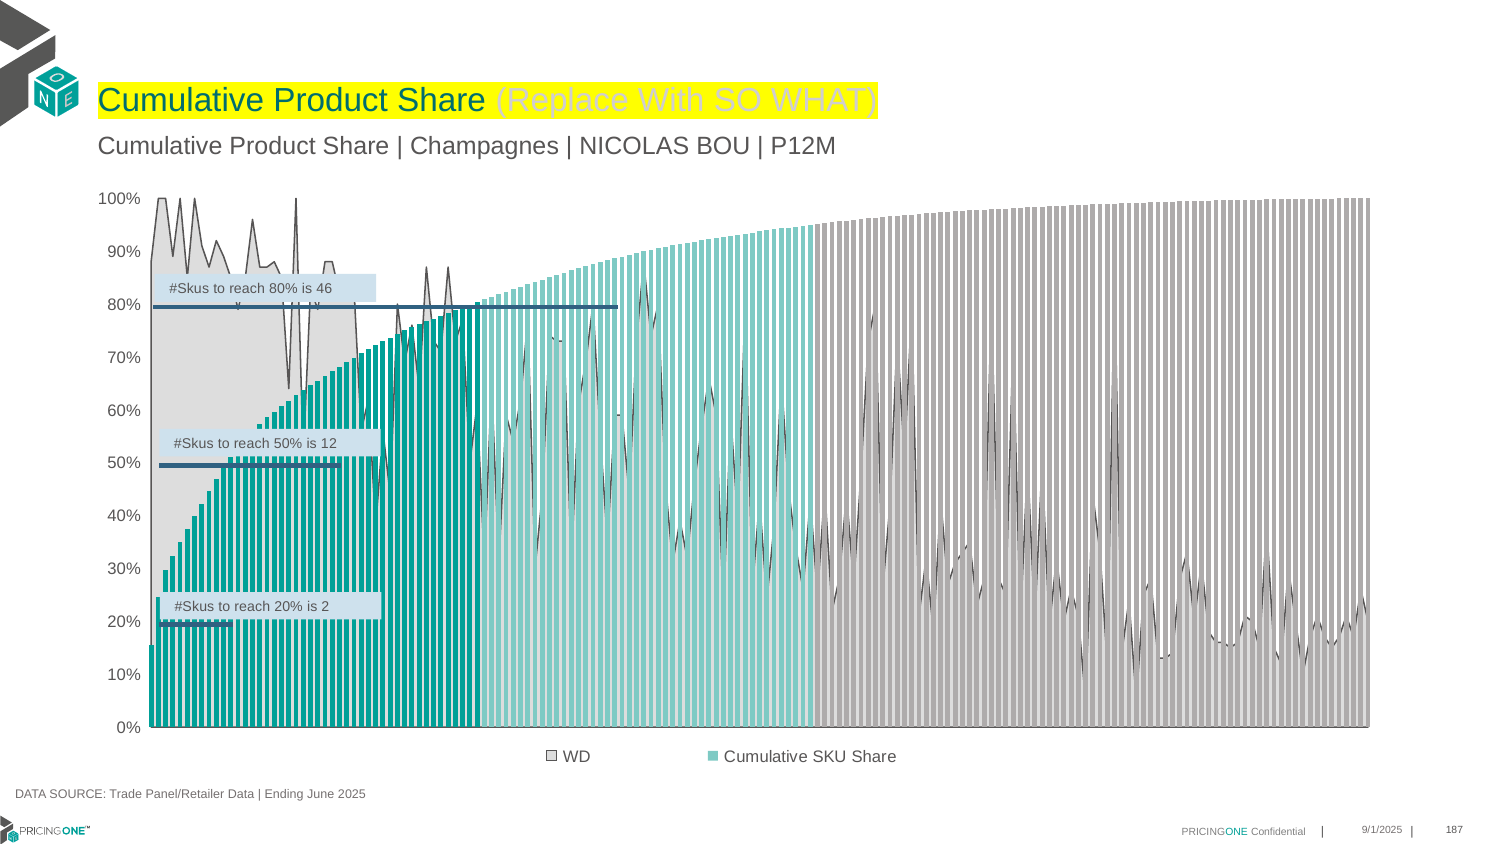

# Cumulative Product Share (Replace With SO WHAT)
Cumulative Product Share | Champagnes | NICOLAS BOU | P12M

### Chart

| Category | WD | Cumulative SKU Share |
|---|---|---|
| Ruinart | 0.88 | 0.1547019440007569 |
| Ruinart | 1.0 | 0.2459831590429706 |
| Nicolas | 1.0 | 0.29623332461417734 |
| Deutz | 0.89 | 0.32280819897484986 |
| Malard | 1.0 | 0.3489573188038802 |
| Ruinart | 0.85 | 0.37438293420005453 |
| Canard Duch | 1.0 | 0.3988930382177303 |
| Heidsieck & | 0.91 | 0.4226323317434787 |
| Taittinger | 0.87 | 0.44565925167379966 |
| De Bligny | 0.92 | 0.4685192090426923 |
| Ayala | 0.89 | 0.4902994751810152 |
| Deutz | 0.85 | 0.5103795059021264 |
| Besserat De | 0.79 | 0.5292351445060968 |
| Demoiselle | 0.85 | 0.5446151791230012 |
| Nicolas Feu | 0.96 | 0.5596696367451204 |
| Bollinger | 0.87 | 0.5737334498360983 |
| Perrier Jou | 0.87 | 0.5862111185935073 |
| Ruinart | 0.88 | 0.5967130637073479 |
| Malard | 0.85 | 0.606964564979046 |
| Taittinger | 0.64 | 0.6171687601916729 |
| Laurent Per | 1.0 | 0.6273061703797284 |
| Ruinart | 0.51 | 0.6369955643612846 |
| Savian | 0.83 | 0.6461979842053416 |
| All Others | 0.79 | 0.655247355034756 |
| Ruinart | 0.88 | 0.6641047189185277 |
| Laurent Per | 0.88 | 0.6728563398467283 |
| Malard | 0.82 | 0.6815662201345718 |
| Deutz | 0.84 | 0.690150878501344 |
| Laurent Per | 0.83 | 0.6987160579026163 |
| Veuve Clicq | 0.56 | 0.70723114853546 |
| Nicolas | 0.62 | 0.7152898748337331 |
| Roederer | 0.38 | 0.7227336223640786 |
| Moët & Chan | 0.56 | 0.729715440141139 |
| Dom Perigno | 0.44 | 0.7365024682631998 |
| Pommery | 0.8 | 0.7432644520010463 |
| Vesselle | 0.69 | 0.7500153049014643 |
| Ruinart | 0.76 | 0.7558033403643123 |
| Roederer | 0.64 | 0.7615162426745176 |
| Piper Heids | 0.87 | 0.7670204417829375 |
| Canard Duch | 0.73 | 0.772496813797786 |
| Veuve Clicq | 0.71 | 0.7779258797535632 |
| Canard Duch | 0.87 | 0.7832825952660548 |
| Ayala | 0.73 | 0.7885836565914036 |
| Demoiselle | 0.77 | 0.7938262810202525 |
| Campari: Al | 0.5 | 0.7990494264836014 |
| Nicolas | 0.61 | 0.8041139575135935 |
| Krug | 0.31 | 0.8090421357850858 |
| De Venoge | 0.65 | 0.8138868327758638 |
| Bollinger | 0.31 | 0.8187176162198563 |
| Henriot | 0.59 | 0.8234677010924917 |
| De Bligny | 0.54 | 0.8281036948814844 |
| Deutz | 0.62 | 0.83271742699562 |
| Nicolas Feu | 0.77 | 0.8372560259571129 |
| Dom Perigno | 0.3 | 0.8417640151156772 |
| Malard | 0.44 | 0.8462580907274558 |
| Canard Duch | 0.74 | 0.8507382527924487 |
| Ruinart | 0.73 | 0.855023625202442 |
| Veuve Clicq | 0.73 | 0.8592867359375782 |
| Laurent Per | 0.31 | 0.8634441037171431 |
| Besserat De | 0.61 | 0.8675235556347081 |
| Malard | 0.69 | 0.8713943043504877 |
| Henriot | 0.8 | 0.8752427913914103 |
| All Others | 0.55 | 0.8789131850334759 |
| Delamotte | 0.35 | 0.8825696651287559 |
| Nicolas | 0.59 | 0.8860870097561789 |
| Henriot | 0.59 | 0.8895570483245306 |
| Dom Perigno | 0.44 | 0.8928935168437396 |
| Lanson | 0.73 | 0.8961993755600202 |
| Ruinart | 0.88 | 0.8994662763453007 |
| De Venoge | 0.74 | 0.9024966468352246 |
| Vranken | 0.8 | 0.9055214519064341 |
| Ruinart | 0.46 | 0.9081177197366442 |
| Nicolas Feu | 0.31 | 0.9106638987984259 |
| Roederer | 0.39 | 0.9131822507666363 |
| Moët & Chan | 0.32 | 0.9156950373161323 |
| Besserat De | 0.46 | 0.9180547748509857 |
| Nicolas | 0.57 | 0.9203922507109821 |
| Nicolas Feu | 0.66 | 0.9226740723838356 |
| Nicolas | 0.59 | 0.9249503286379749 |
| Ruinart | 0.22 | 0.9271375381926857 |
| Nicolas | 0.59 | 0.9293191823286823 |
| All Others | 0.39 | 0.9313449947406791 |
| Perrier Jou | 0.8 | 0.933331849221676 |
| Pommery | 0.26 | 0.9353131382839586 |
| Roederer | 0.43 | 0.9372638175433127 |
| Veuve Clicq | 0.24 | 0.9391922351278097 |
| Ruinart | 0.38 | 0.9410149097567354 |
| Malard | 0.66 | 0.9428320189669468 |
| Deutz | 0.45 | 0.9446324319210154 |
| Roederer | 0.34 | 0.9463911042347269 |
| De Venoge | 0.26 | 0.948121949454867 |
| Vranken | 0.43 | 0.9498305330001501 |
| Canard Duch | 0.25 | 0.9515085067425045 |
| Moët & Chan | 0.45 | 0.9531503052632162 |
| Deutz | 0.22 | 0.954733666887428 |
| Louis Marti | 0.28 | 0.9562641570338541 |
| Nicolas | 0.44 | 0.9577362102837804 |
| Nicolas | 0.27 | 0.9591693056027067 |
| Roederer | 0.48 | 0.9605439640251332 |
| De Venoge | 0.73 | 0.961865750969774 |
| Bollinger | 0.8 | 0.9631791897863433 |
| Roederer | 0.26 | 0.964420278159627 |
| Nicolas | 0.42 | 0.9656585838235536 |
| Campari: Al | 0.74 | 0.9668801932313374 |
| Pommery | 0.51 | 0.9680544965800499 |
| Roederer | 0.79 | 0.9691731457416196 |
| Ruinart | 0.21 | 0.9702389234254036 |
| Deutz | 0.32 | 0.9712935702717591 |
| Nicolas | 0.18 | 0.9723231727339003 |
| Nicolas | 0.43 | 0.9733499924866844 |
| Pommery | 0.27 | 0.9742905482493972 |
| Canard Duch | 0.31 | 0.9752116250466101 |
| Vesselle | 0.33 | 0.9761215710063944 |
| Ruinart | 0.35 | 0.9768951642076789 |
| Roederer | 0.23 | 0.9776687574089633 |
| Demoiselle | 0.28 | 0.9784340024821764 |
| Besserat De | 0.8 | 0.9791853340086037 |
| Vesselle | 0.28 | 0.9799171865695312 |
| Lanson | 0.25 | 0.9806490391304586 |
| Nicolas Feu | 0.73 | 0.9813669781446004 |
| Moët & Chan | 0.2 | 0.982062655483885 |
| All Others | 0.5 | 0.9827499846950982 |
| Perrier Jou | 0.2 | 0.9834345311969543 |
| Nicolas | 0.5 | 0.9840995987333104 |
| Taittinger | 0.19 | 0.9847424045948094 |
| Nicolas | 0.32 | 0.9853796450375941 |
| Ruinart | 0.2 | 0.986000189224236 |
| Nicolas | 0.26 | 0.9866179507015208 |
| All Others | 0.21 | 0.9872329294694484 |
| Ruinart | 0.05 | 0.9878339946905903 |
| Demoiselle | 0.44 | 0.988432277202375 |
| Nicolas | 0.33 | 0.9889860363644456 |
| De Venoge | 0.12 | 0.9895286646890876 |
| Canard Duch | 0.85 | 0.9900545967575868 |
| Ruinart | 0.14 | 0.9905554844418717 |
| Ayala | 0.24 | 0.9910424585793709 |
| Veuve Clicq | 0.05 | 0.9915294327168701 |
| Laurent Per | 0.25 | 0.9920080587262979 |
| All Others | 0.28 | 0.9924560749327972 |
| Ruinart | 0.13 | 0.9928623504989394 |
| Laurent Per | 0.13 | 0.9932686260650817 |
| Malard | 0.14 | 0.9936665535031525 |
| Roederer | 0.28 | 0.9940505673944375 |
| Ayala | 0.33 | 0.9944290158670084 |
| Louis Marti | 0.2 | 0.9947796372460078 |
| Laurent Per | 0.31 | 0.9951219104969359 |
| Nicolas | 0.18 | 0.9954474874917211 |
| All Others | 0.16 | 0.9957591509397206 |
| Delamotte | 0.16 | 0.9960652489690058 |
| Nicolas | 0.15 | 0.9963657815795768 |
| Besserat De | 0.16 | 0.9966635314807906 |
| Laurent Per | 0.21 | 0.9969418024165044 |
| Moët & Chan | 0.2 | 0.9972200733522183 |
| All Others | 0.15 | 0.997495561578575 |
| Roederer | 0.38 | 0.9977599189675032 |
| Ruinart | 0.15 | 0.9979964492628599 |
| Henriot | 0.12 | 0.9982301968488595 |
| Roederer | 0.3 | 0.9984583790161449 |
| Nicolas | 0.2 | 0.9986670822179302 |
| All Others | 0.1 | 0.9988535237448585 |
| De Venoge | 0.17 | 0.9990204863062868 |
| Pommery | 0.21 | 0.9991791007396437 |
| Henriot | 0.17 | 0.9993377151730005 |
| Henriot | 0.15 | 0.9994824160595717 |
| Nicolas Feu | 0.17 | 0.9996048552712857 |
| Canard Duch | 0.21 | 0.9997217290642856 |
| Nicolas | 0.17 | 0.9998246893104997 |
| Piper Heids | 0.26 | 0.9999220841379995 |
| Pommery | 0.2 | 0.9999999999999994 |
#Skus to reach 80% is 46
#Skus to reach 50% is 12
#Skus to reach 20% is 2
DATA SOURCE: Trade Panel/Retailer Data | Ending June 2025

9/1/2025
187